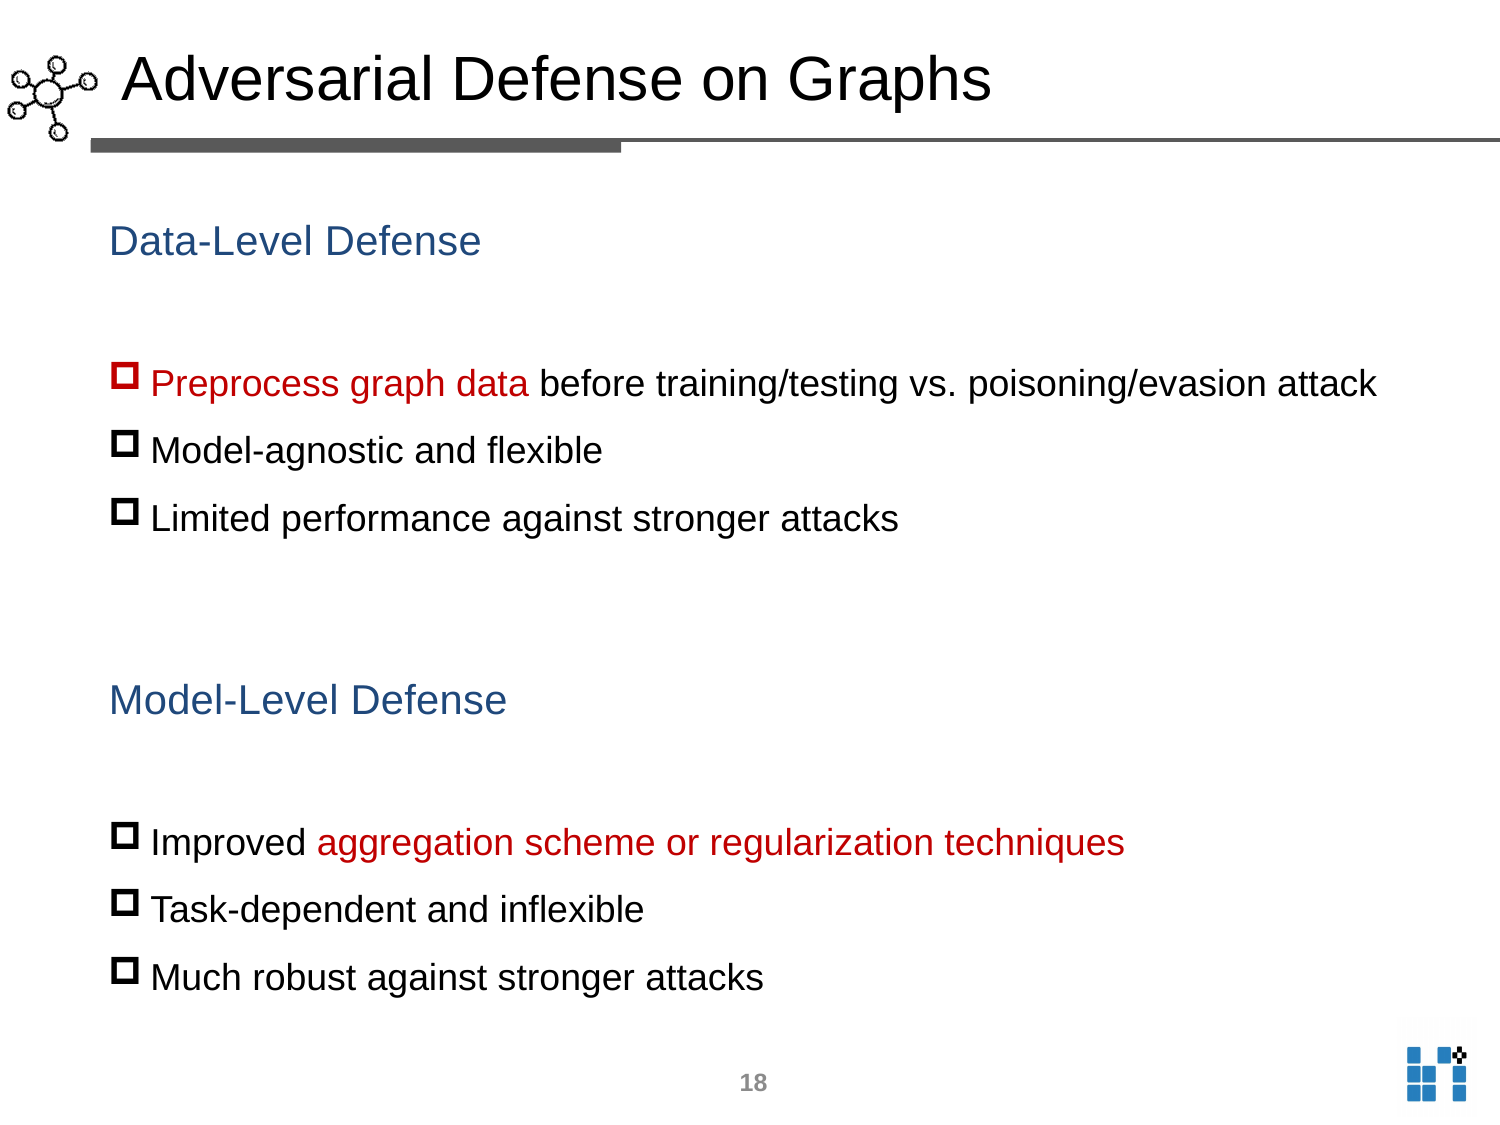

# Adversarial Defense on Graphs
Data-Level Defense
Preprocess graph data before training/testing vs. poisoning/evasion attack
Model-agnostic and flexible
Limited performance against stronger attacks
Model-Level Defense
Improved aggregation scheme or regularization techniques
Task-dependent and inflexible
Much robust against stronger attacks
18